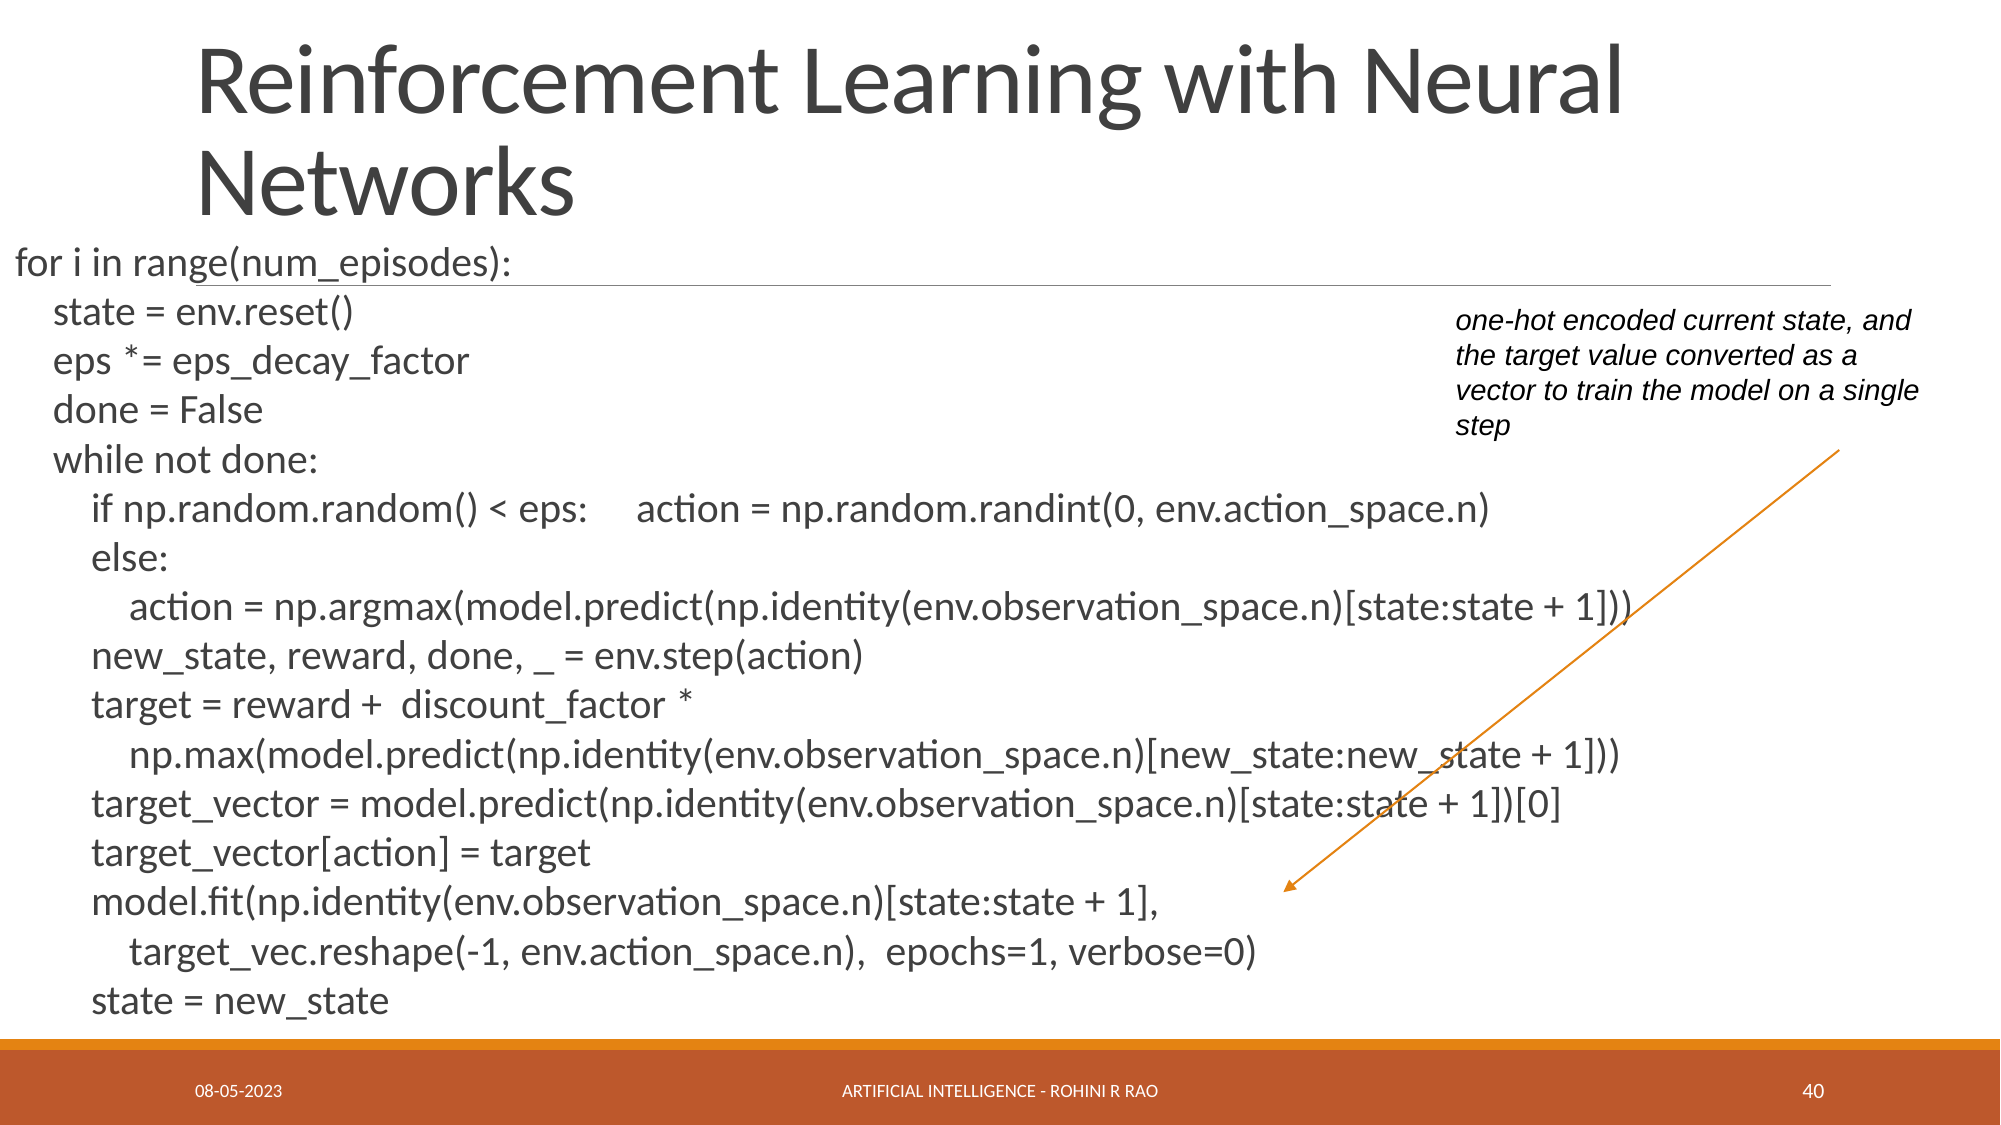

# Reinforcement Learning with Neural Networks
for i in range(num_episodes):
    state = env.reset()
    eps *= eps_decay_factor
    done = False
    while not done:
        if np.random.random() < eps:     action = np.random.randint(0, env.action_space.n)
        else:
            action = np.argmax(model.predict(np.identity(env.observation_space.n)[state:state + 1]))
        new_state, reward, done, _ = env.step(action)
        target = reward +  discount_factor *
            np.max(model.predict(np.identity(env.observation_space.n)[new_state:new_state + 1]))
        target_vector = model.predict(np.identity(env.observation_space.n)[state:state + 1])[0]
        target_vector[action] = target
        model.fit(np.identity(env.observation_space.n)[state:state + 1],
            target_vec.reshape(-1, env.action_space.n),  epochs=1, verbose=0)
        state = new_state
one-hot encoded current state, and the target value converted as a vector to train the model on a single step
08-05-2023
Artificial Intelligence - Rohini R Rao
40